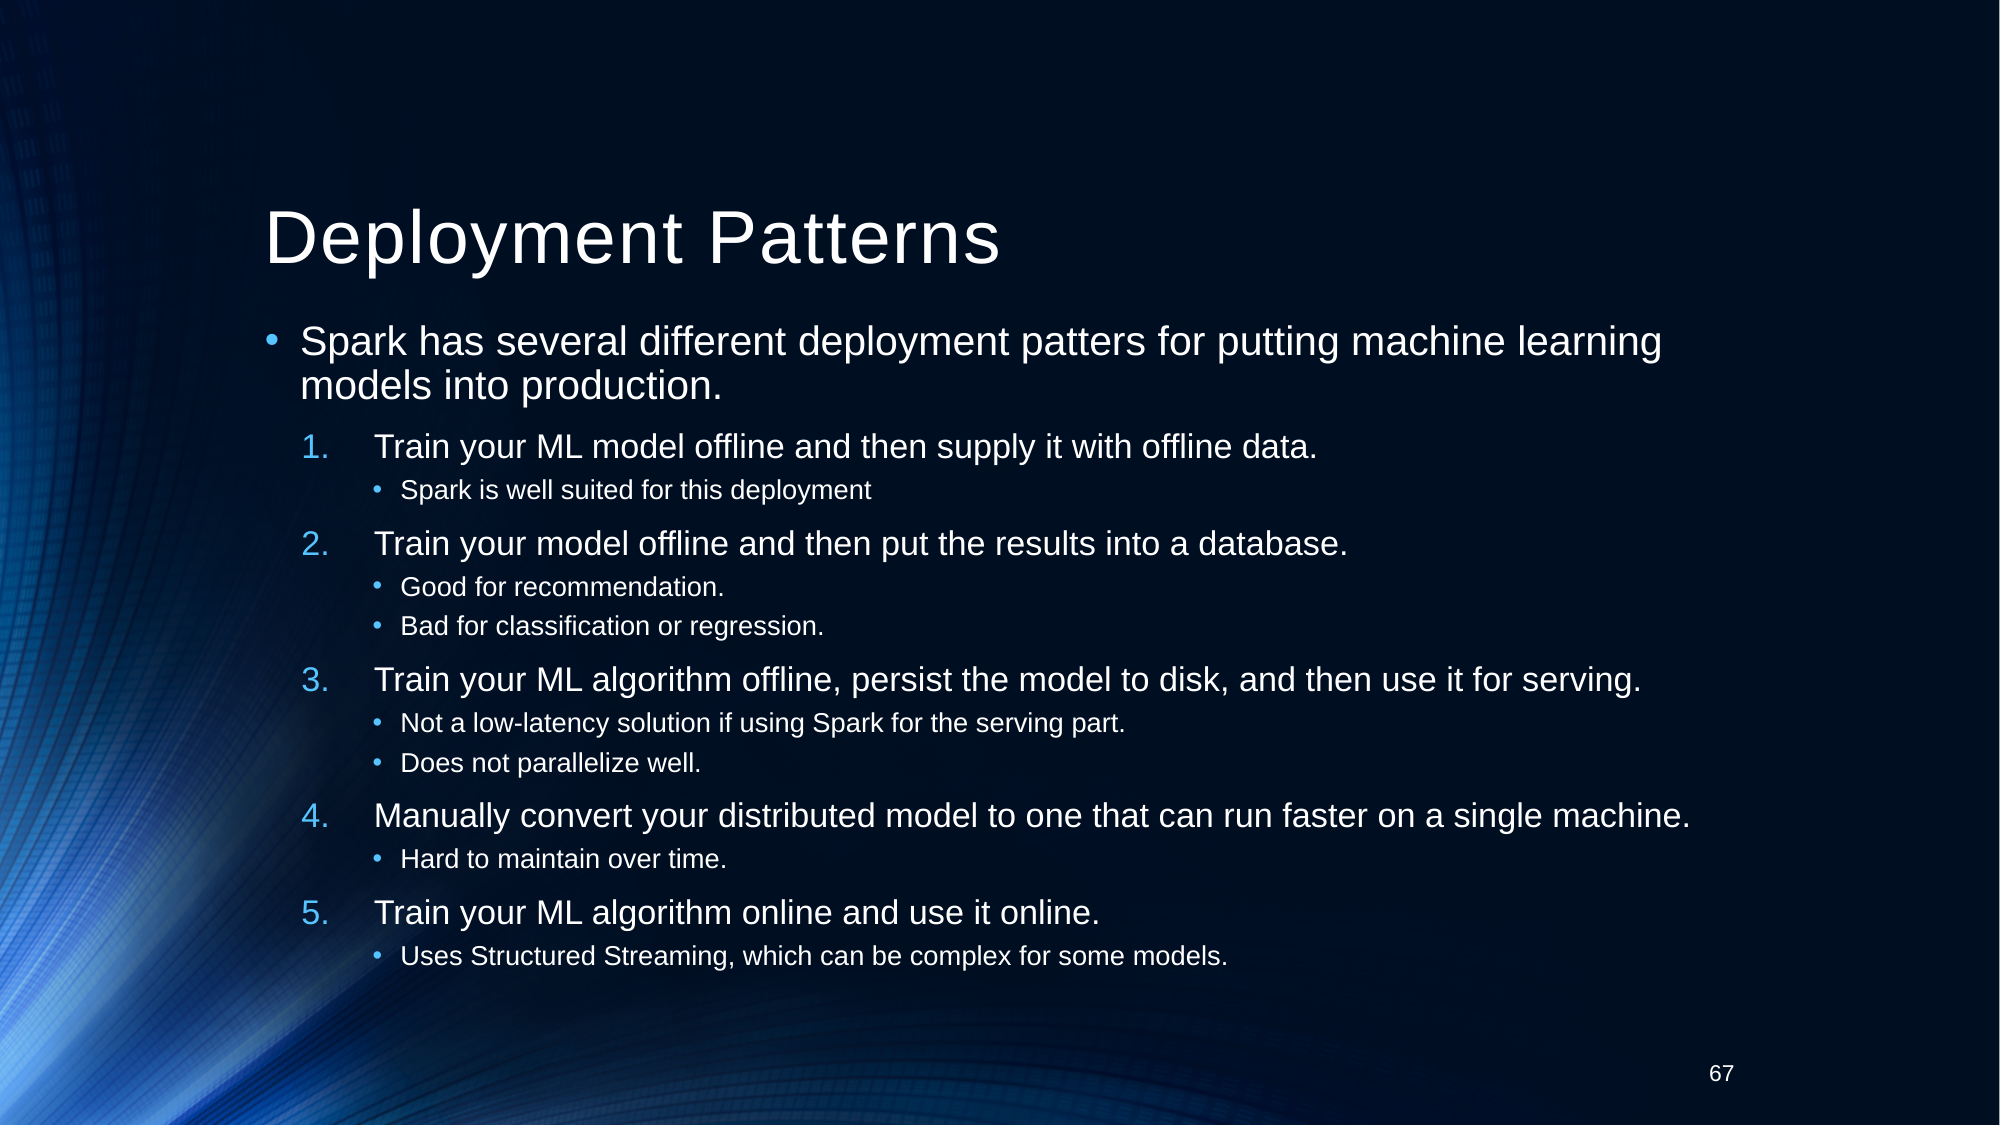

# Deployment Patterns
Spark has several different deployment patters for putting machine learning models into production.
Train your ML model offline and then supply it with offline data.
Spark is well suited for this deployment
Train your model offline and then put the results into a database.
Good for recommendation.
Bad for classification or regression.
Train your ML algorithm offline, persist the model to disk, and then use it for serving.
Not a low-latency solution if using Spark for the serving part.
Does not parallelize well.
Manually convert your distributed model to one that can run faster on a single machine.
Hard to maintain over time.
Train your ML algorithm online and use it online.
Uses Structured Streaming, which can be complex for some models.
67